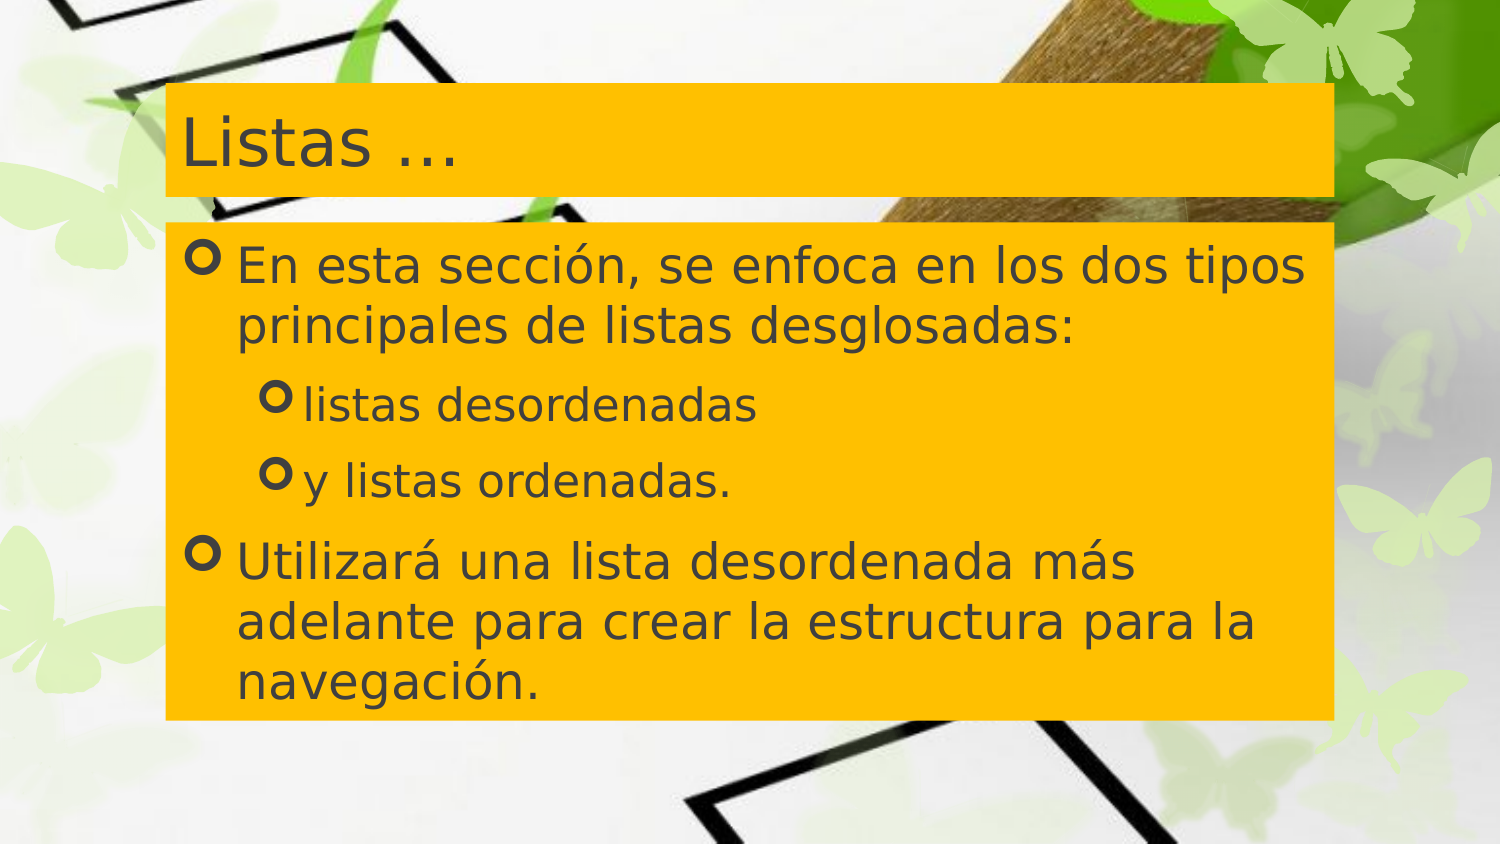

# Listas …
En esta sección, se enfoca en los dos tipos principales de listas desglosadas:
listas desordenadas
y listas ordenadas.
Utilizará una lista desordenada más adelante para crear la estructura para la navegación.